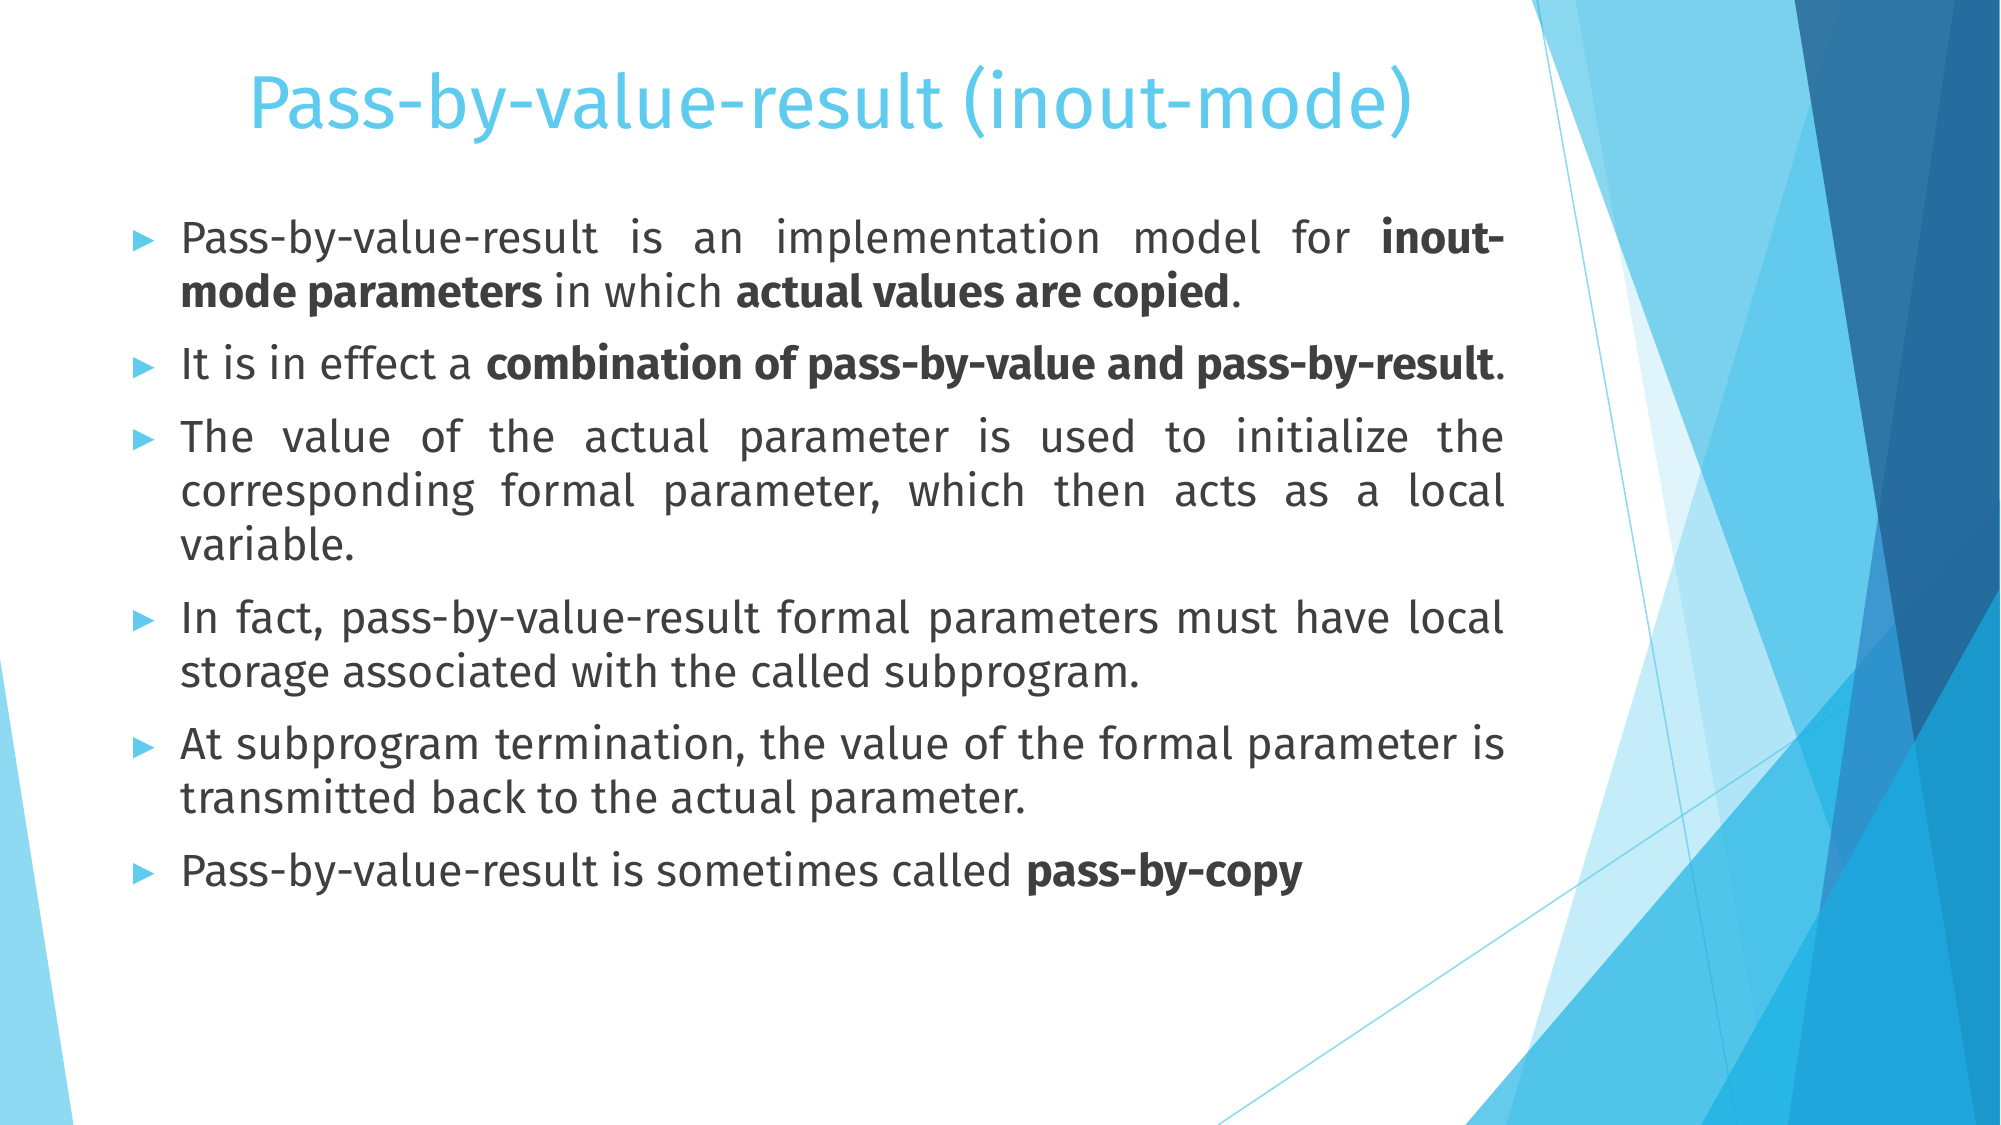

# Pass-by-value-result (inout-mode)
Pass-by-value-result is an implementation model for inout-mode parameters in which actual values are copied.
It is in effect a combination of pass-by-value and pass-by-result.
The value of the actual parameter is used to initialize the corresponding formal parameter, which then acts as a local variable.
In fact, pass-by-value-result formal parameters must have local storage associated with the called subprogram.
At subprogram termination, the value of the formal parameter is transmitted back to the actual parameter.
Pass-by-value-result is sometimes called pass-by-copy